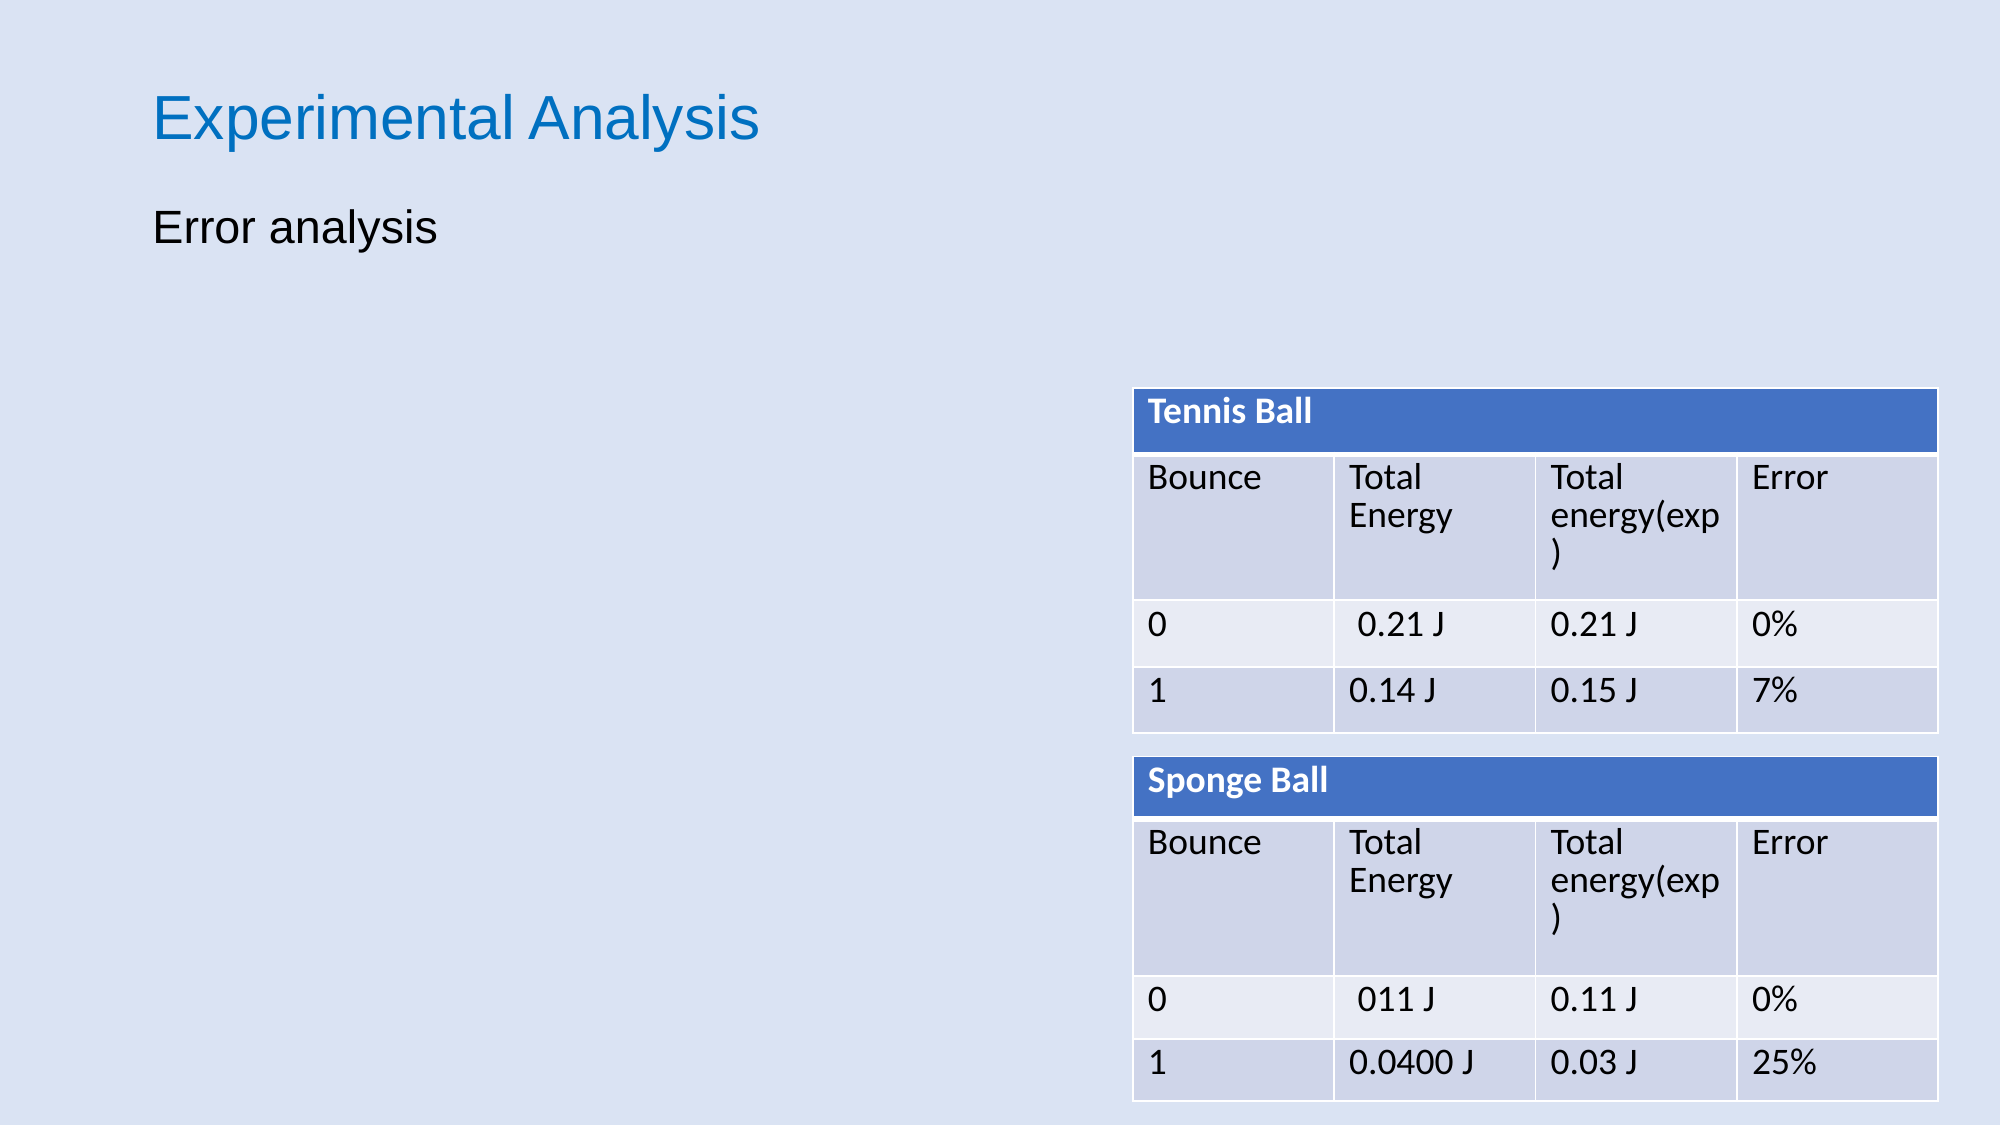

# Experimental Analysis Error analysis
| Tennis Ball |  |  |  |
| --- | --- | --- | --- |
| Bounce | Total Energy | Total energy(exp) | Error |
| 0 | 0.21 J | 0.21 J | 0% |
| 1 | 0.14 J | 0.15 J | 7% |
| Sponge Ball |  |  |  |
| --- | --- | --- | --- |
| Bounce | Total Energy | Total energy(exp) | Error |
| 0 | 011 J | 0.11 J | 0% |
| 1 | 0.0400 J | 0.03 J | 25% |